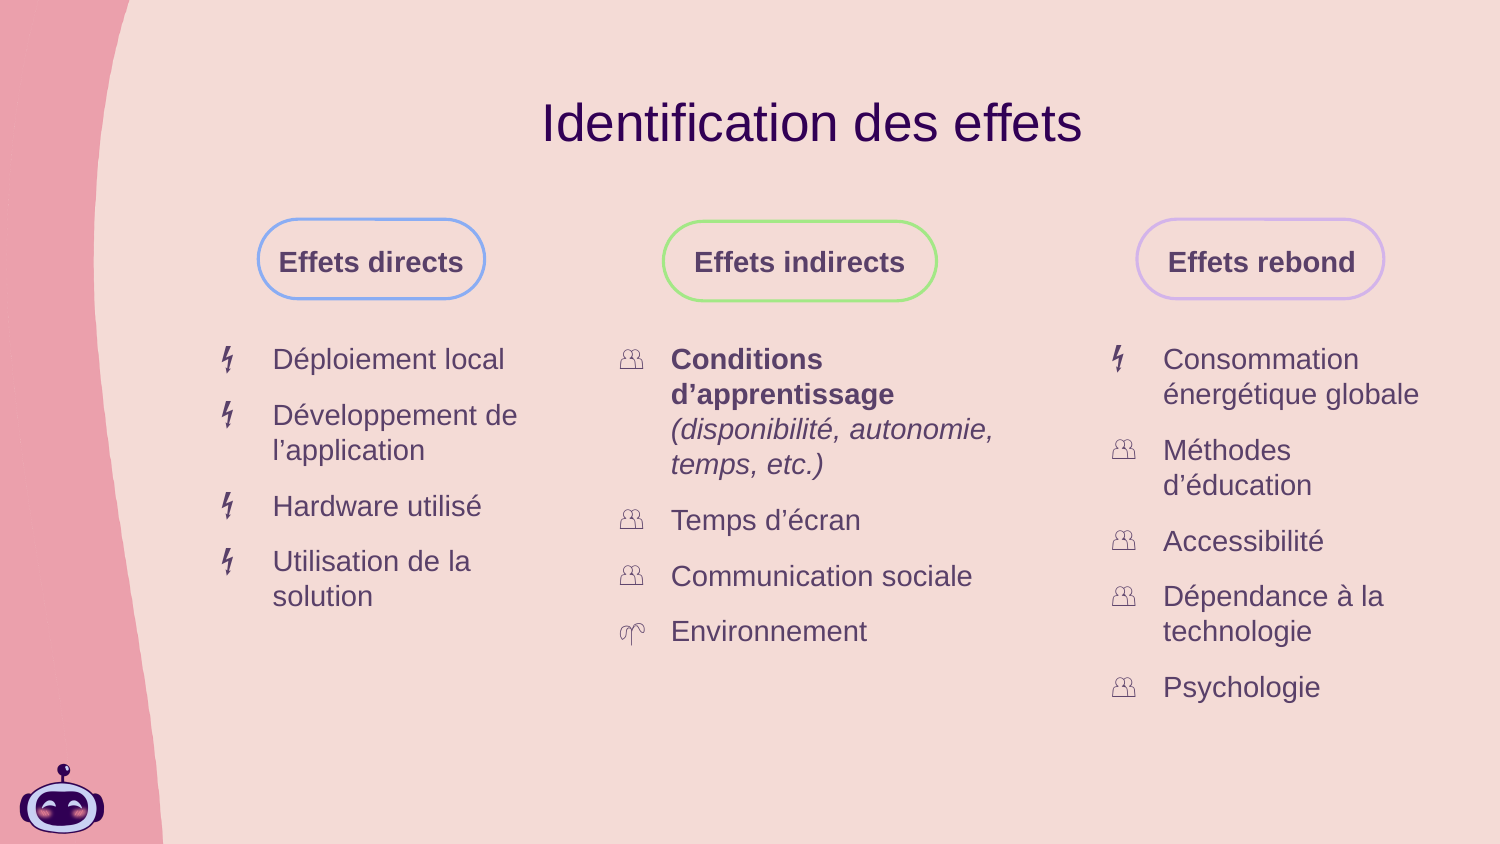

# Identification des effets

Effets directs
Effets indirects
Effets rebond
Déploiement local
Développement de l’application
Hardware utilisé
Utilisation de la solution
Conditions d’apprentissage (disponibilité, autonomie, temps, etc.)
Temps d’écran
Communication sociale
Environnement
Consommation énergétique globale
Méthodes d’éducation
Accessibilité
Dépendance à la technologie
Psychologie